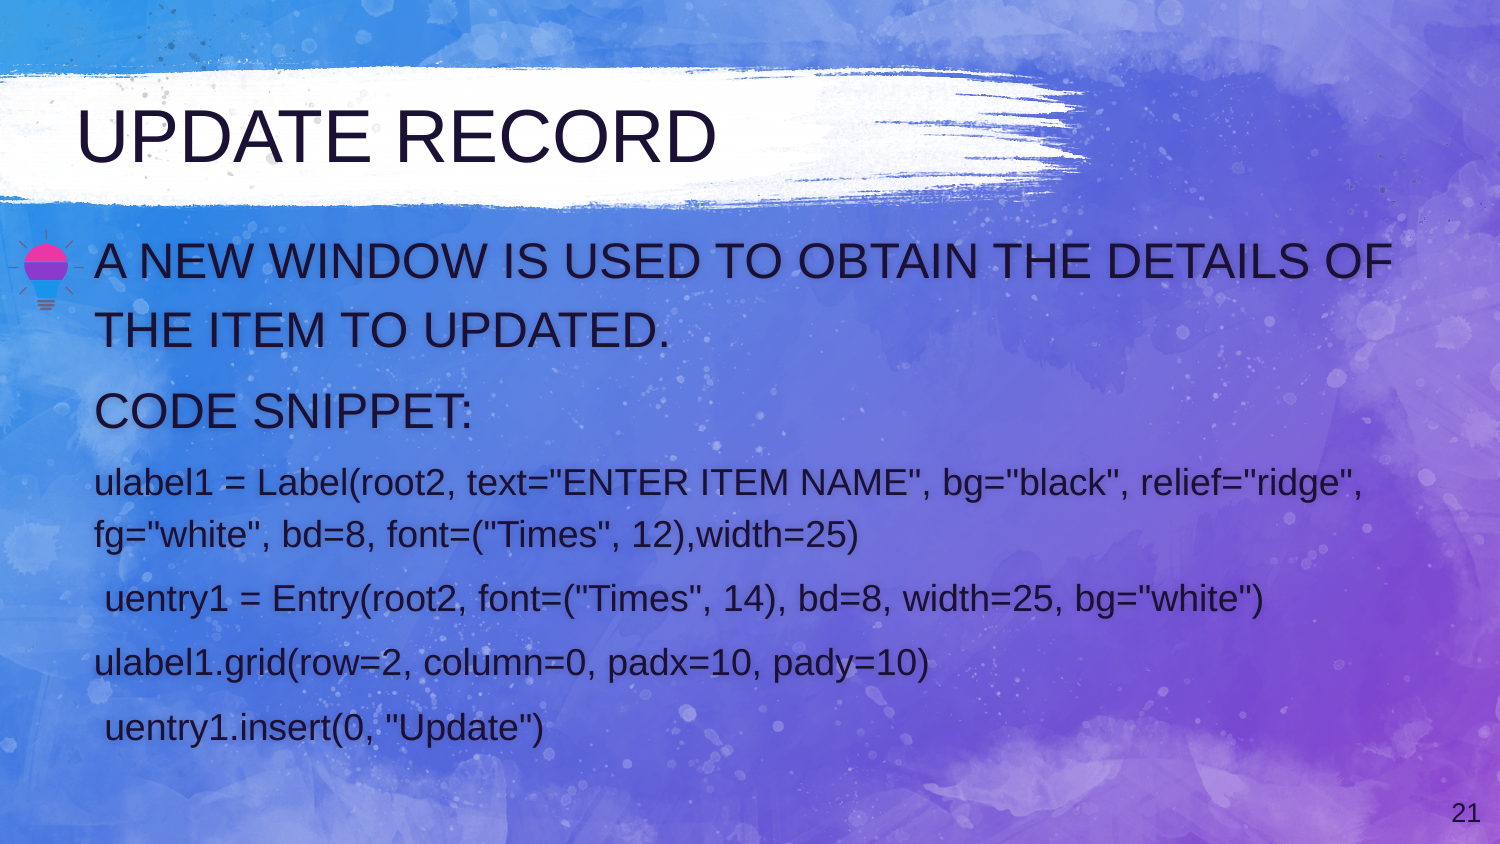

# UPDATE RECORD

A NEW WINDOW IS USED TO OBTAIN THE DETAILS OF THE ITEM TO UPDATED.
CODE SNIPPET:
ulabel1 = Label(root2, text="ENTER ITEM NAME", bg="black", relief="ridge", fg="white", bd=8, font=("Times", 12),width=25)
 uentry1 = Entry(root2, font=("Times", 14), bd=8, width=25, bg="white")
ulabel1.grid(row=2, column=0, padx=10, pady=10)
 uentry1.insert(0, "Update")

21